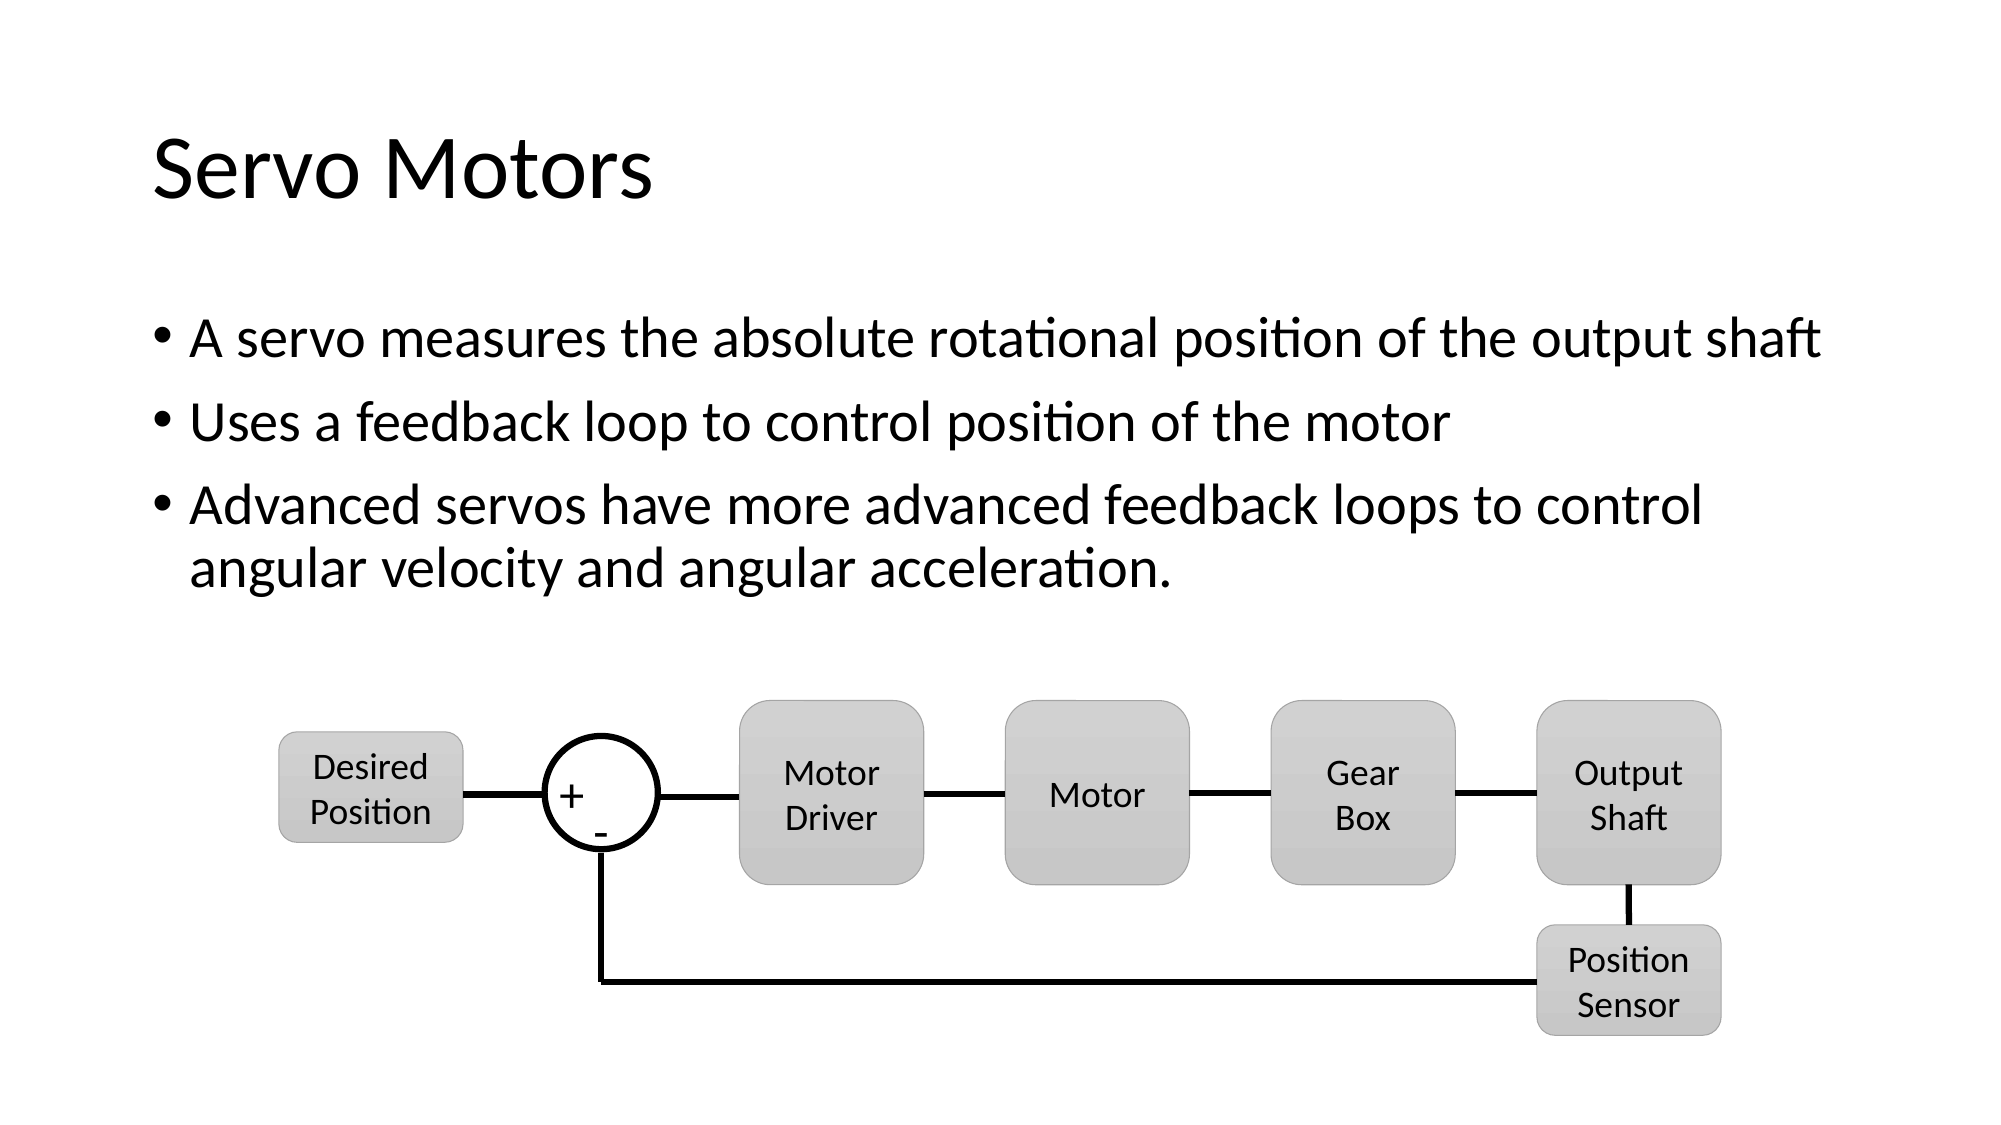

# Servo Motors
A servo measures the absolute rotational position of the output shaft
Uses a feedback loop to control position of the motor
Advanced servos have more advanced feedback loops to control angular velocity and angular acceleration.
Motor
Driver
Motor
Gear
Box
Output
Shaft

Desired
Position

+
-

Position Sensor